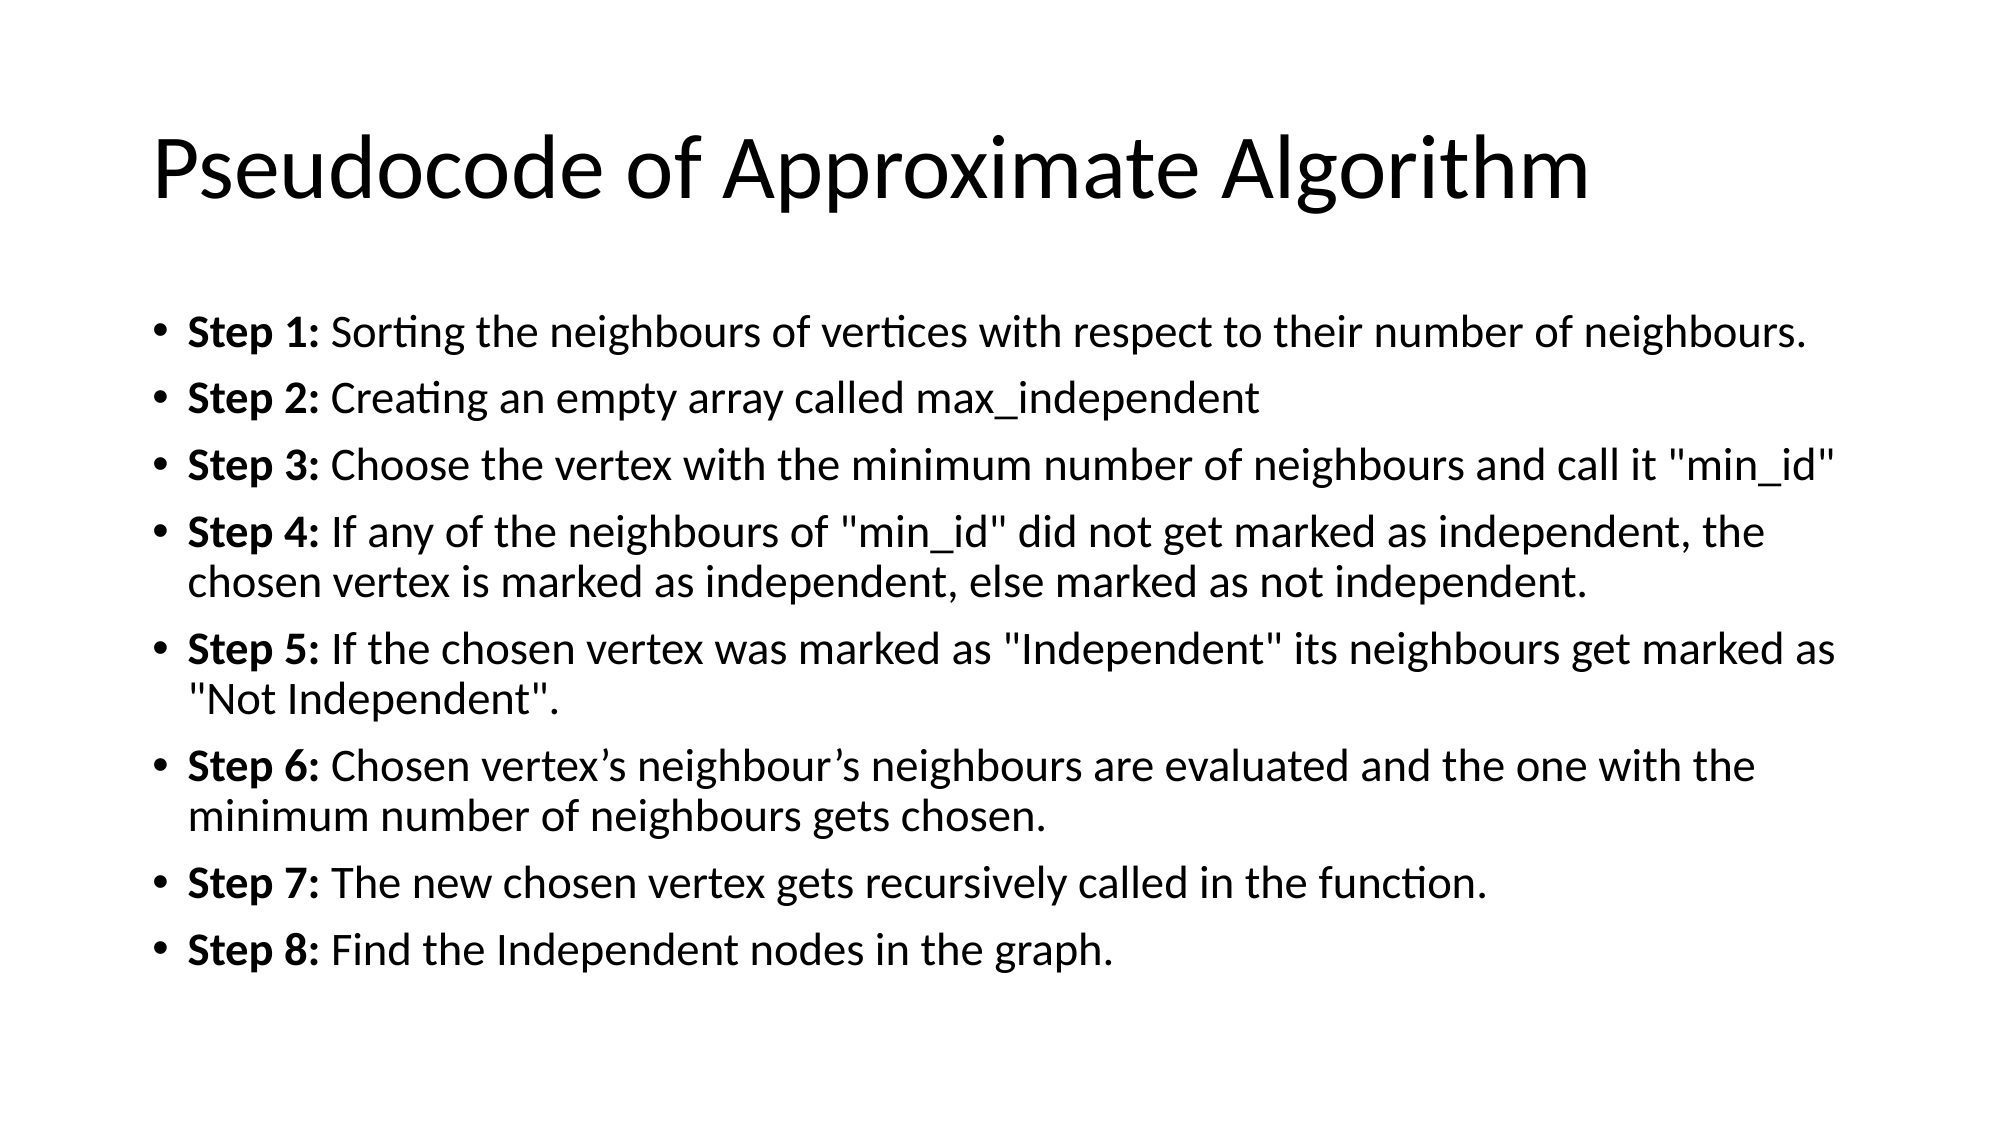

# Pseudocode of Approximate Algorithm
Step 1: Sorting the neighbours of vertices with respect to their number of neighbours.
Step 2: Creating an empty array called max_independent
Step 3: Choose the vertex with the minimum number of neighbours and call it "min_id"
Step 4: If any of the neighbours of "min_id" did not get marked as independent, the chosen vertex is marked as independent, else marked as not independent.
Step 5: If the chosen vertex was marked as "Independent" its neighbours get marked as "Not Independent".
Step 6: Chosen vertex’s neighbour’s neighbours are evaluated and the one with the minimum number of neighbours gets chosen.
Step 7: The new chosen vertex gets recursively called in the function.
​​Step 8: Find the Independent nodes in the graph.